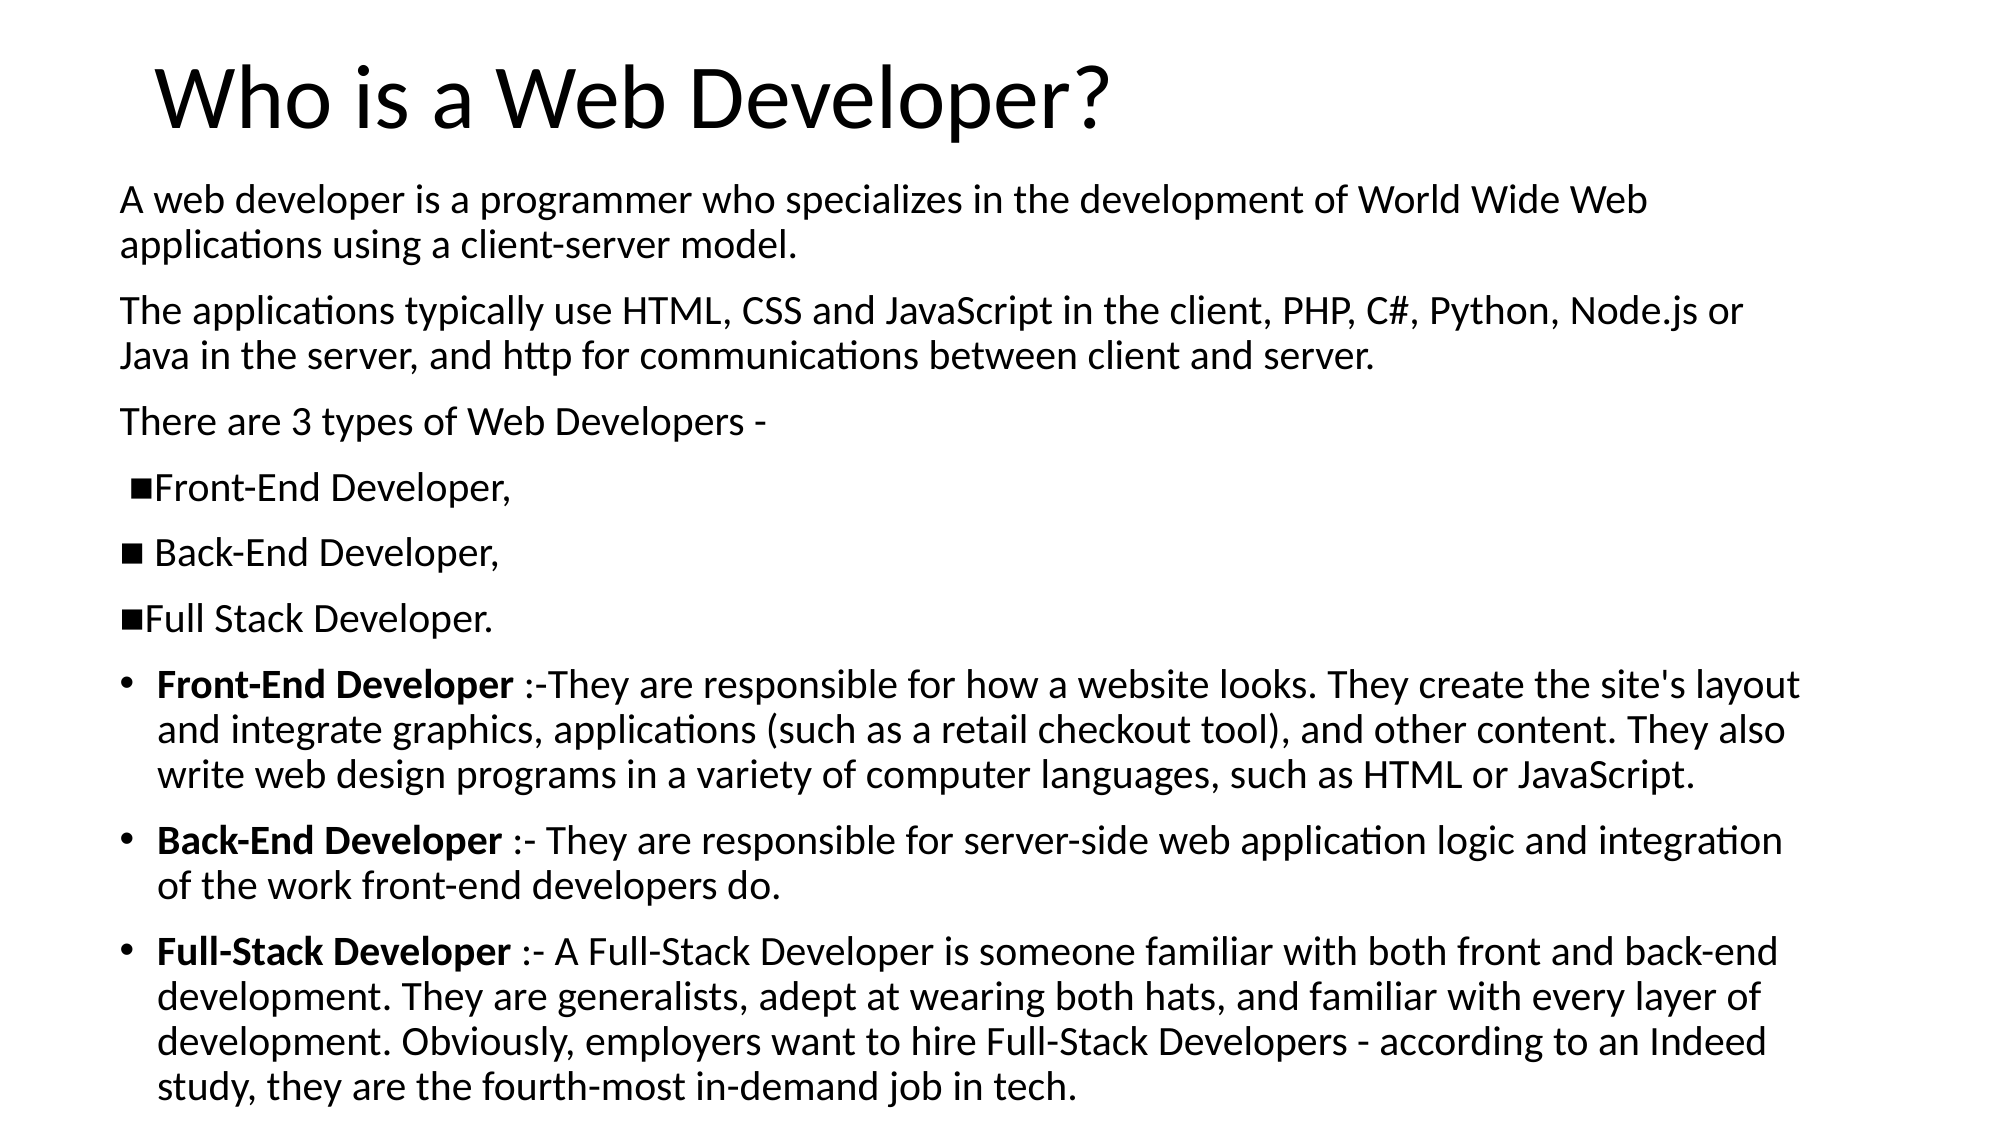

# Who is a Web Developer?
A web developer is a programmer who specializes in the development of World Wide Web applications using a client-server model.
The applications typically use HTML, CSS and JavaScript in the client, PHP, C#, Python, Node.js or Java in the server, and http for communications between client and server.
There are 3 types of Web Developers -
 ■Front-End Developer,
■ Back-End Developer,
■Full Stack Developer.
Front-End Developer :-They are responsible for how a website looks. They create the site's layout and integrate graphics, applications (such as a retail checkout tool), and other content. They also write web design programs in a variety of computer languages, such as HTML or JavaScript.
Back-End Developer :- They are responsible for server-side web application logic and integration of the work front-end developers do.
Full-Stack Developer :- A Full-Stack Developer is someone familiar with both front and back-end development. They are generalists, adept at wearing both hats, and familiar with every layer of development. Obviously, employers want to hire Full-Stack Developers - according to an Indeed study, they are the fourth-most in-demand job in tech.